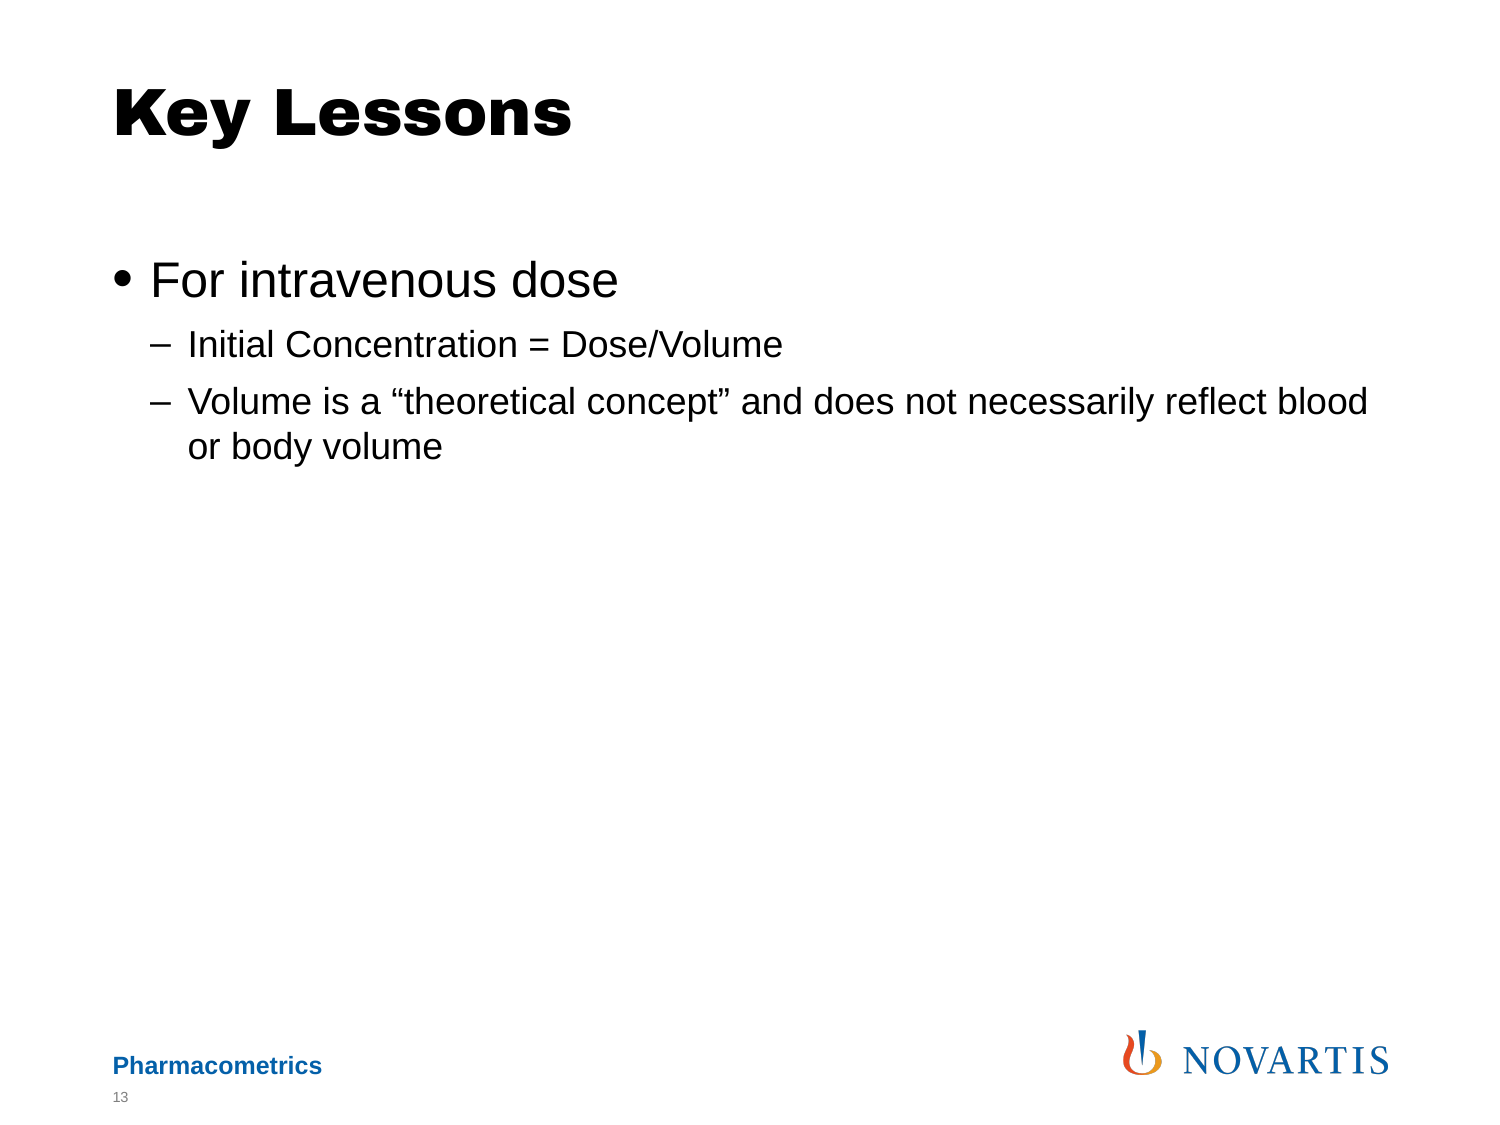

# Key Lessons
For intravenous dose
Initial Concentration = Dose/Volume
Volume is a “theoretical concept” and does not necessarily reflect blood or body volume
13